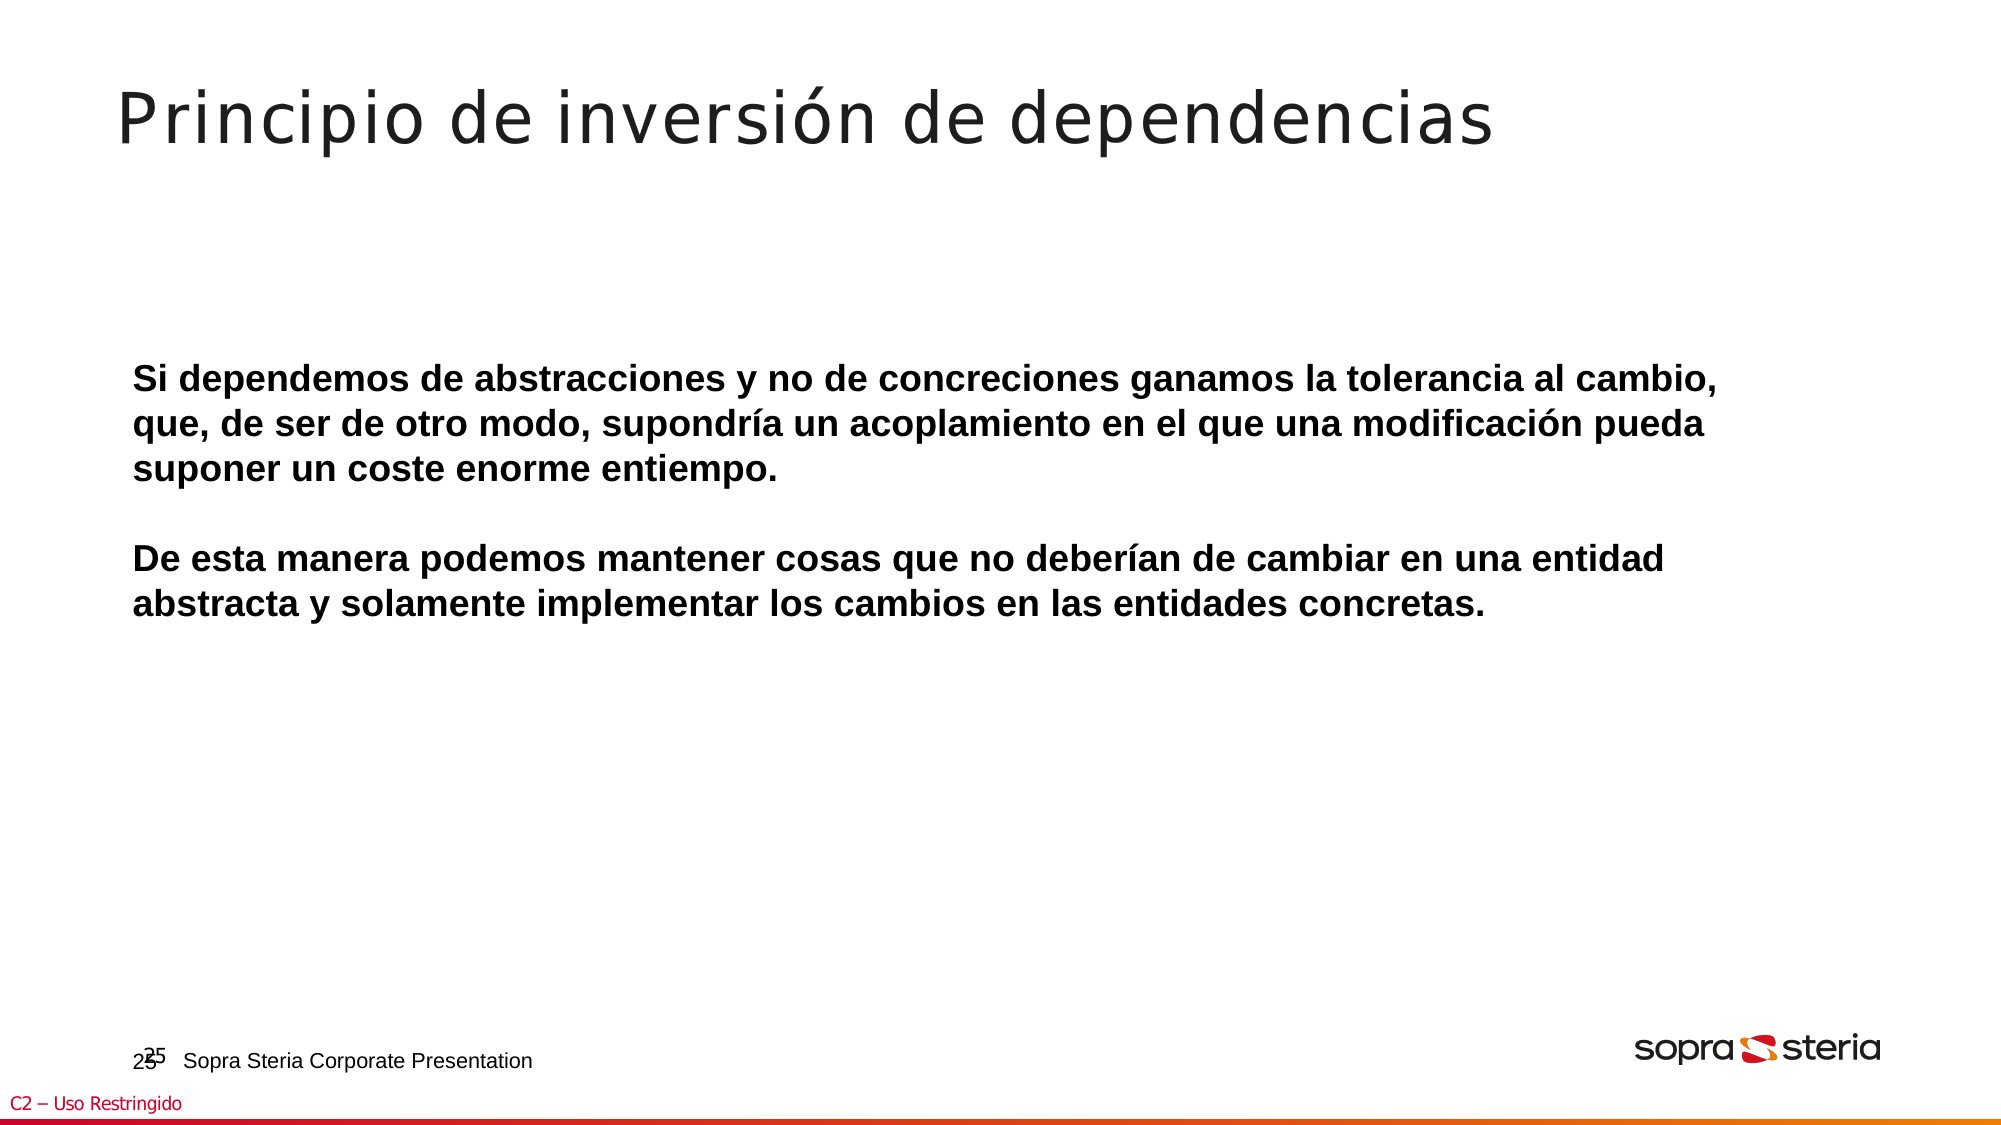

# Principio de inversión de dependencias
Si dependemos de abstracciones y no de concreciones ganamos la tolerancia al cambio, que, de ser de otro modo, supondría un acoplamiento en el que una modificación pueda suponer un coste enorme entiempo.

De esta manera podemos mantener cosas que no deberían de cambiar en una entidad abstracta y solamente implementar los cambios en las entidades concretas.
25
Sopra Steria Corporate Presentation